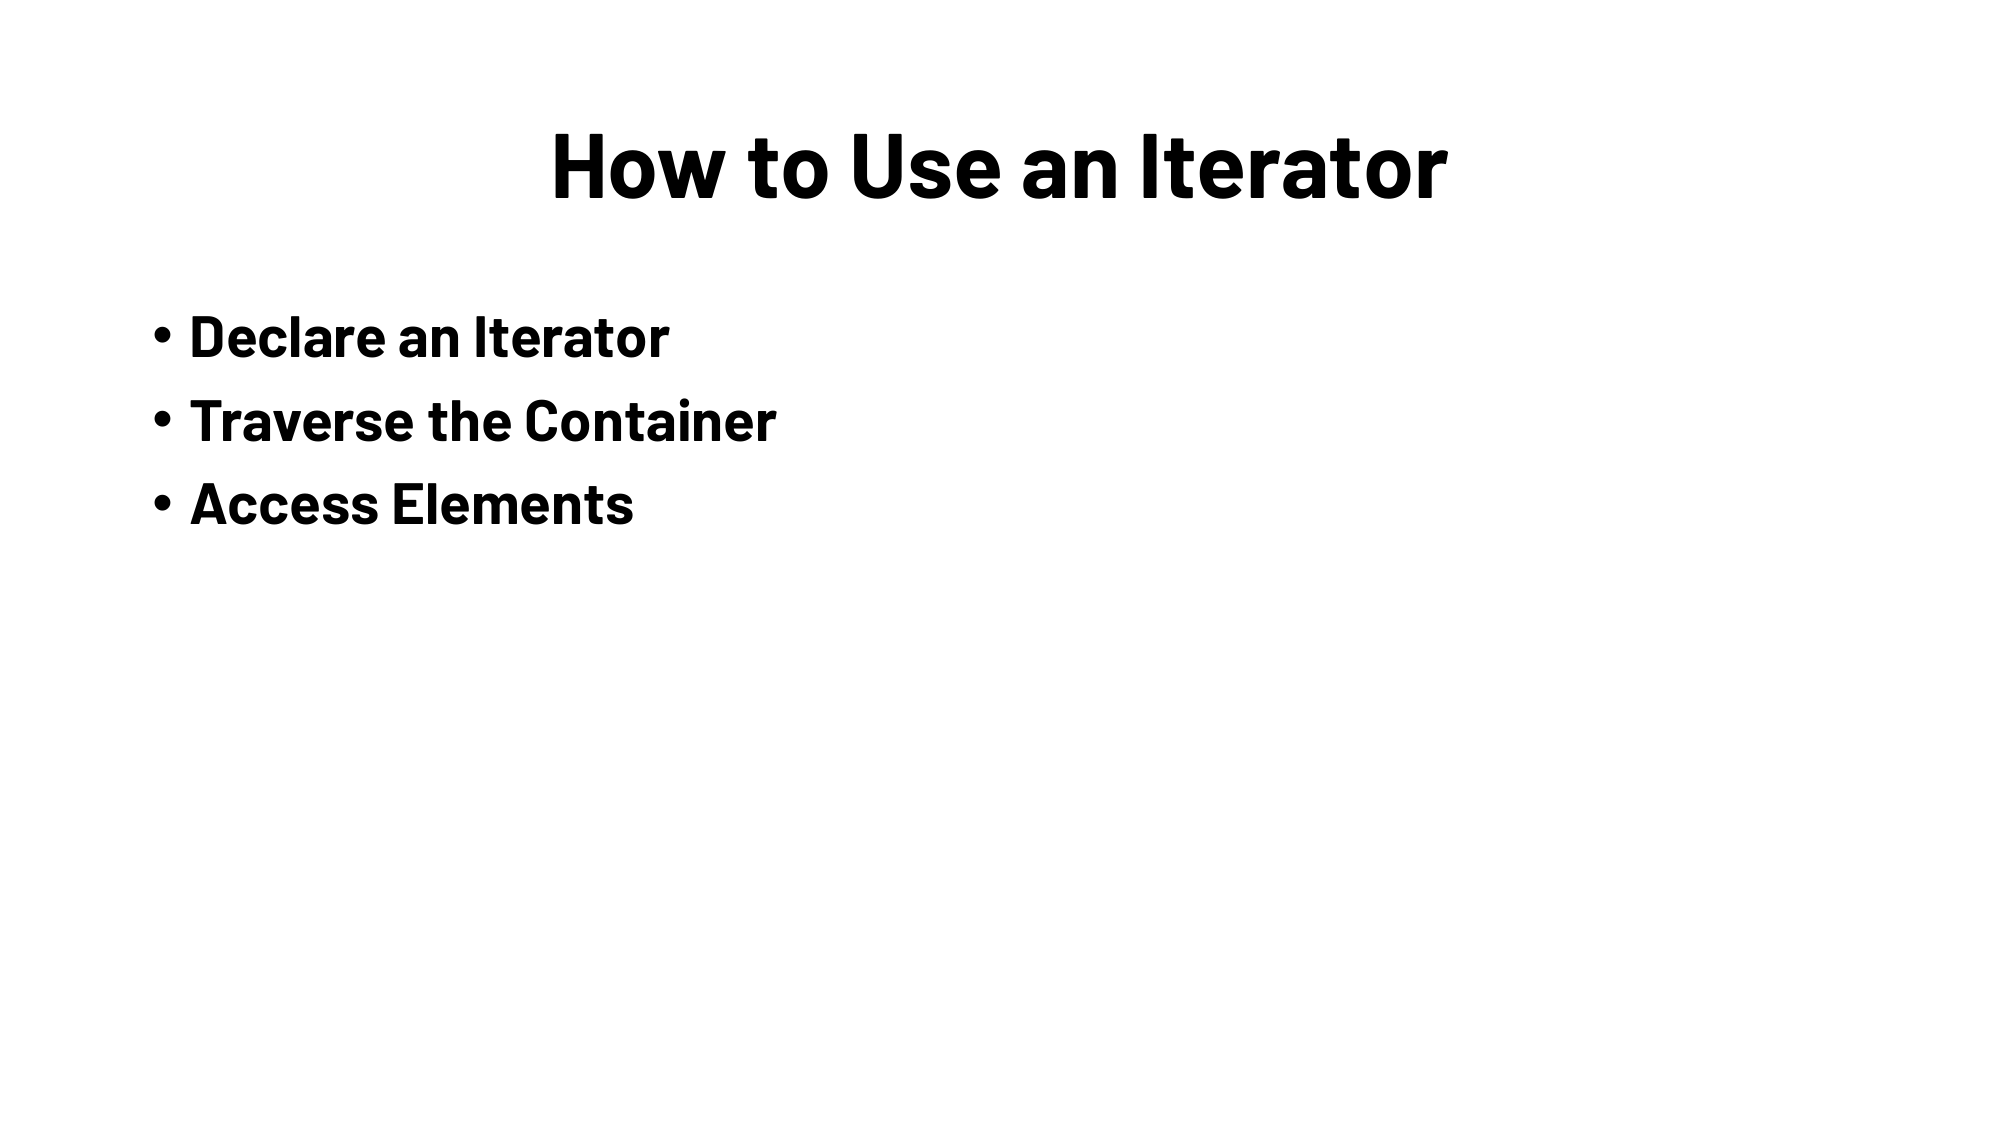

# How to Use an Iterator
Declare an Iterator
Traverse the Container
Access Elements